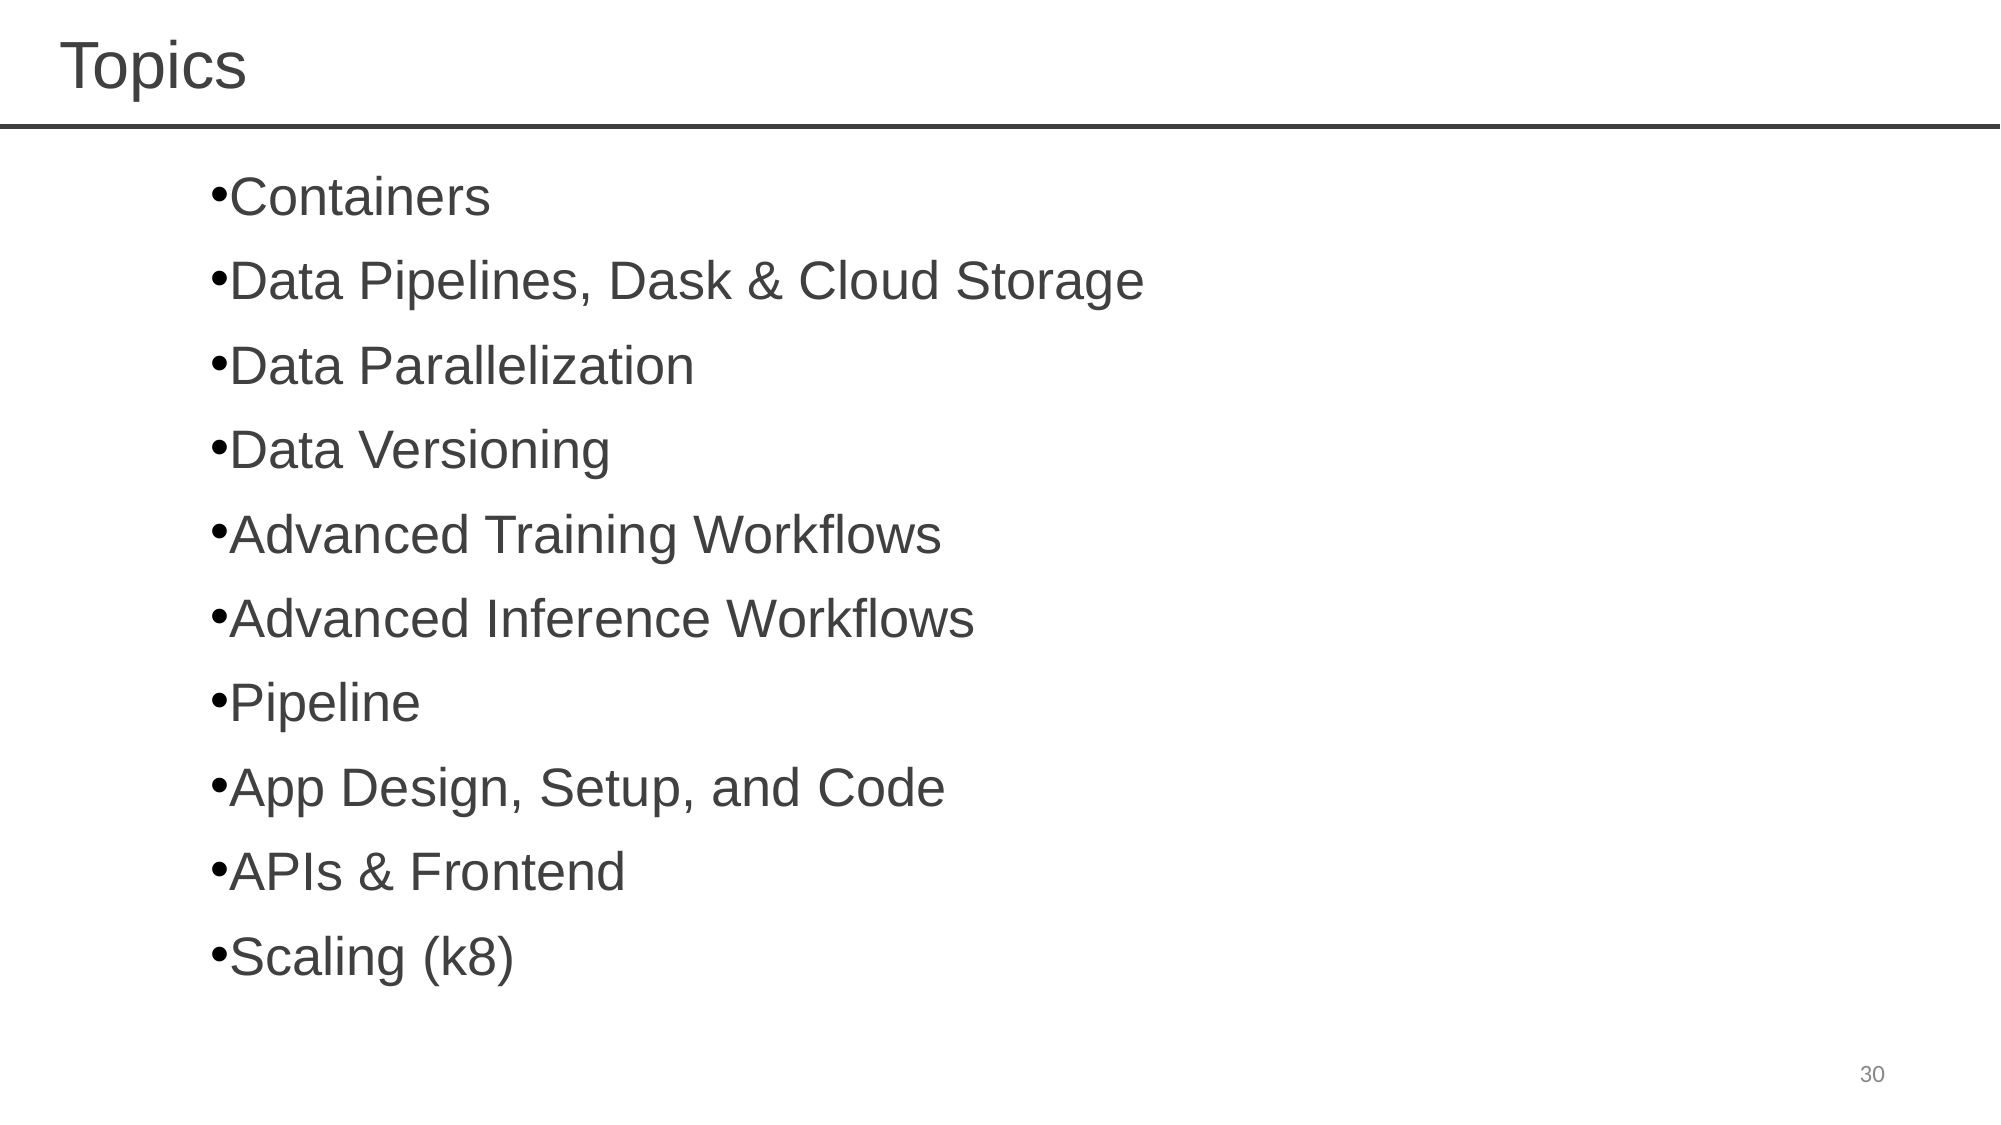

# Topics
Containers
Data Pipelines, Dask & Cloud Storage
Data Parallelization
Data Versioning
Advanced Training Workflows
Advanced Inference Workflows
Pipeline
App Design, Setup, and Code
APIs & Frontend
Scaling (k8)
30